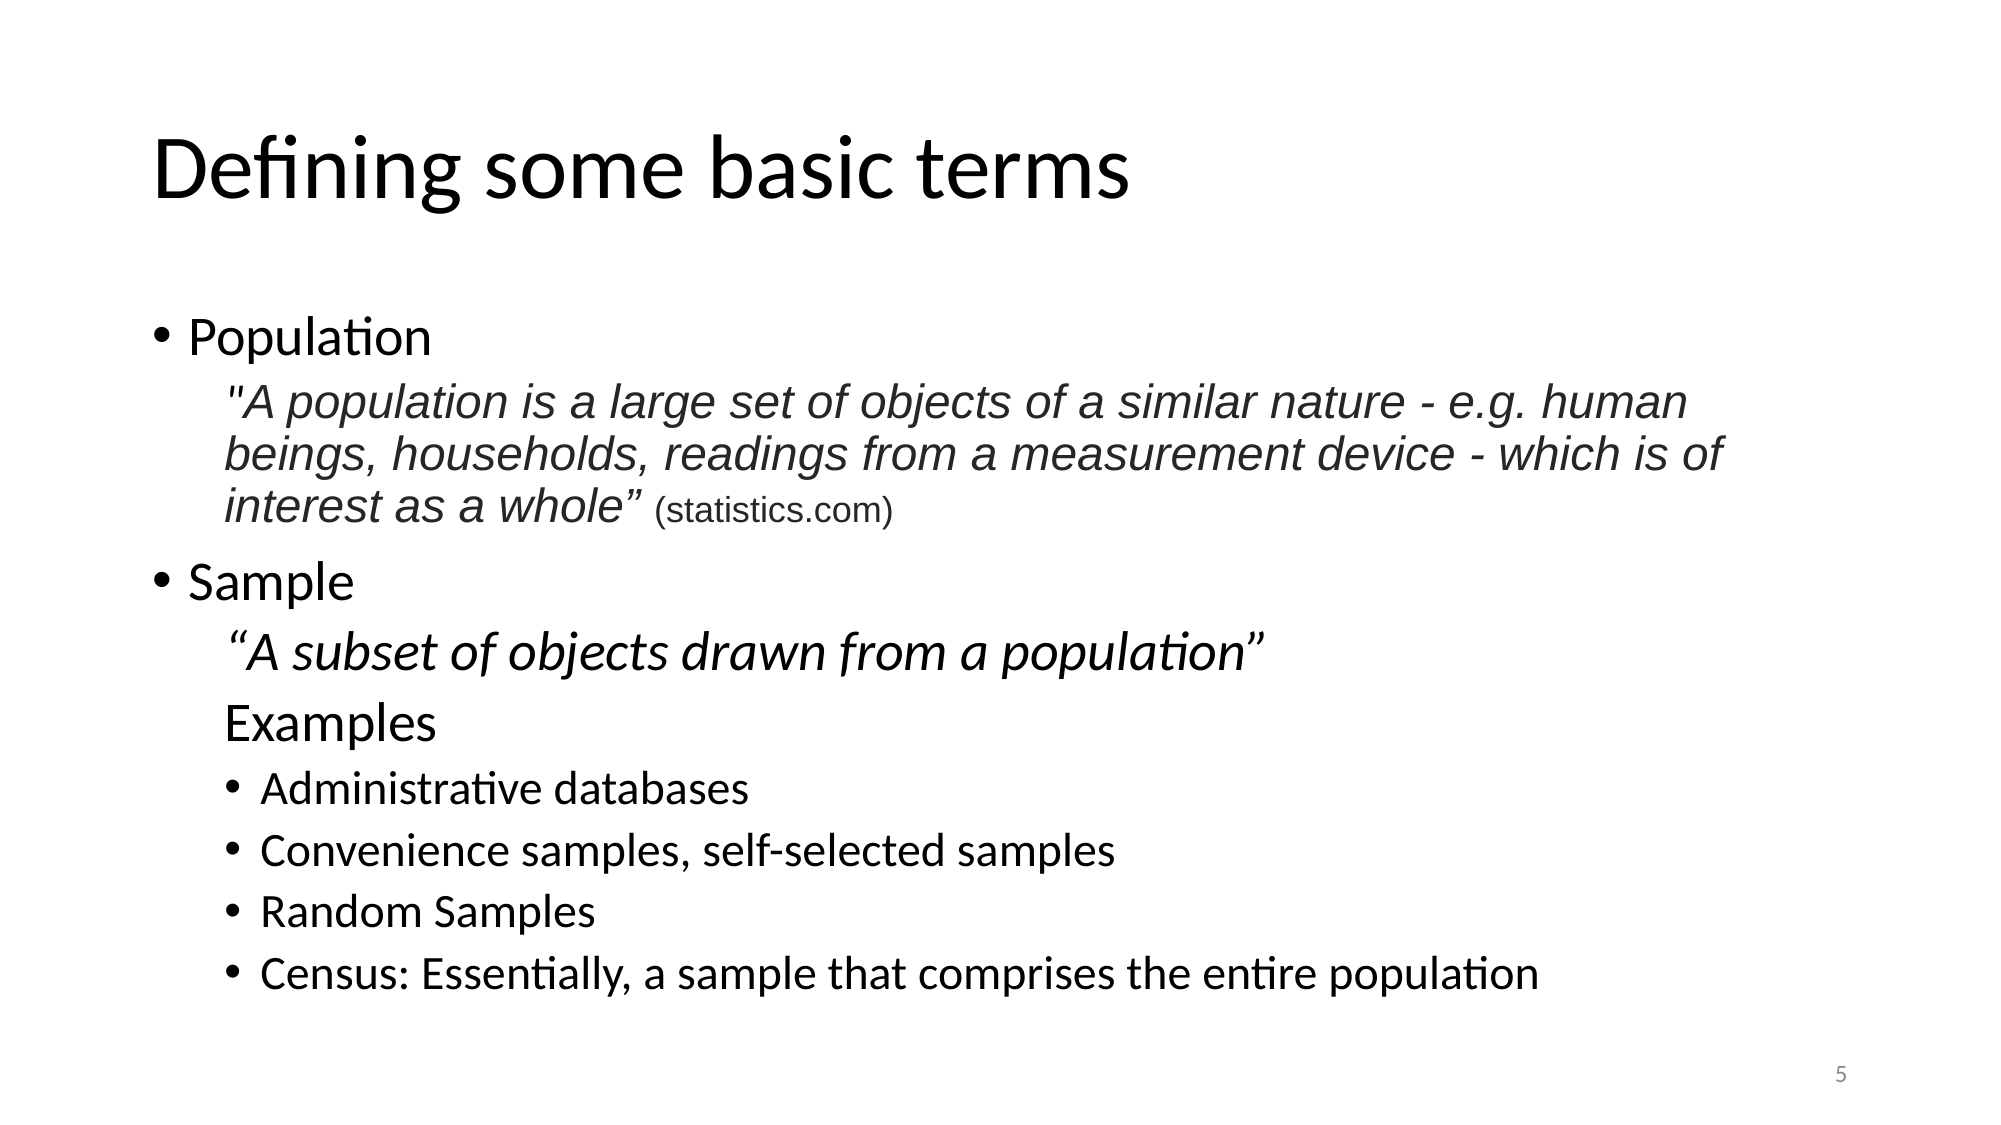

# Defining some basic terms
Population
"A population is a large set of objects of a similar nature - e.g. human beings, households, readings from a measurement device - which is of interest as a whole” (statistics.com)
Sample
“A subset of objects drawn from a population”
Examples
Administrative databases
Convenience samples, self-selected samples
Random Samples
Census: Essentially, a sample that comprises the entire population
5